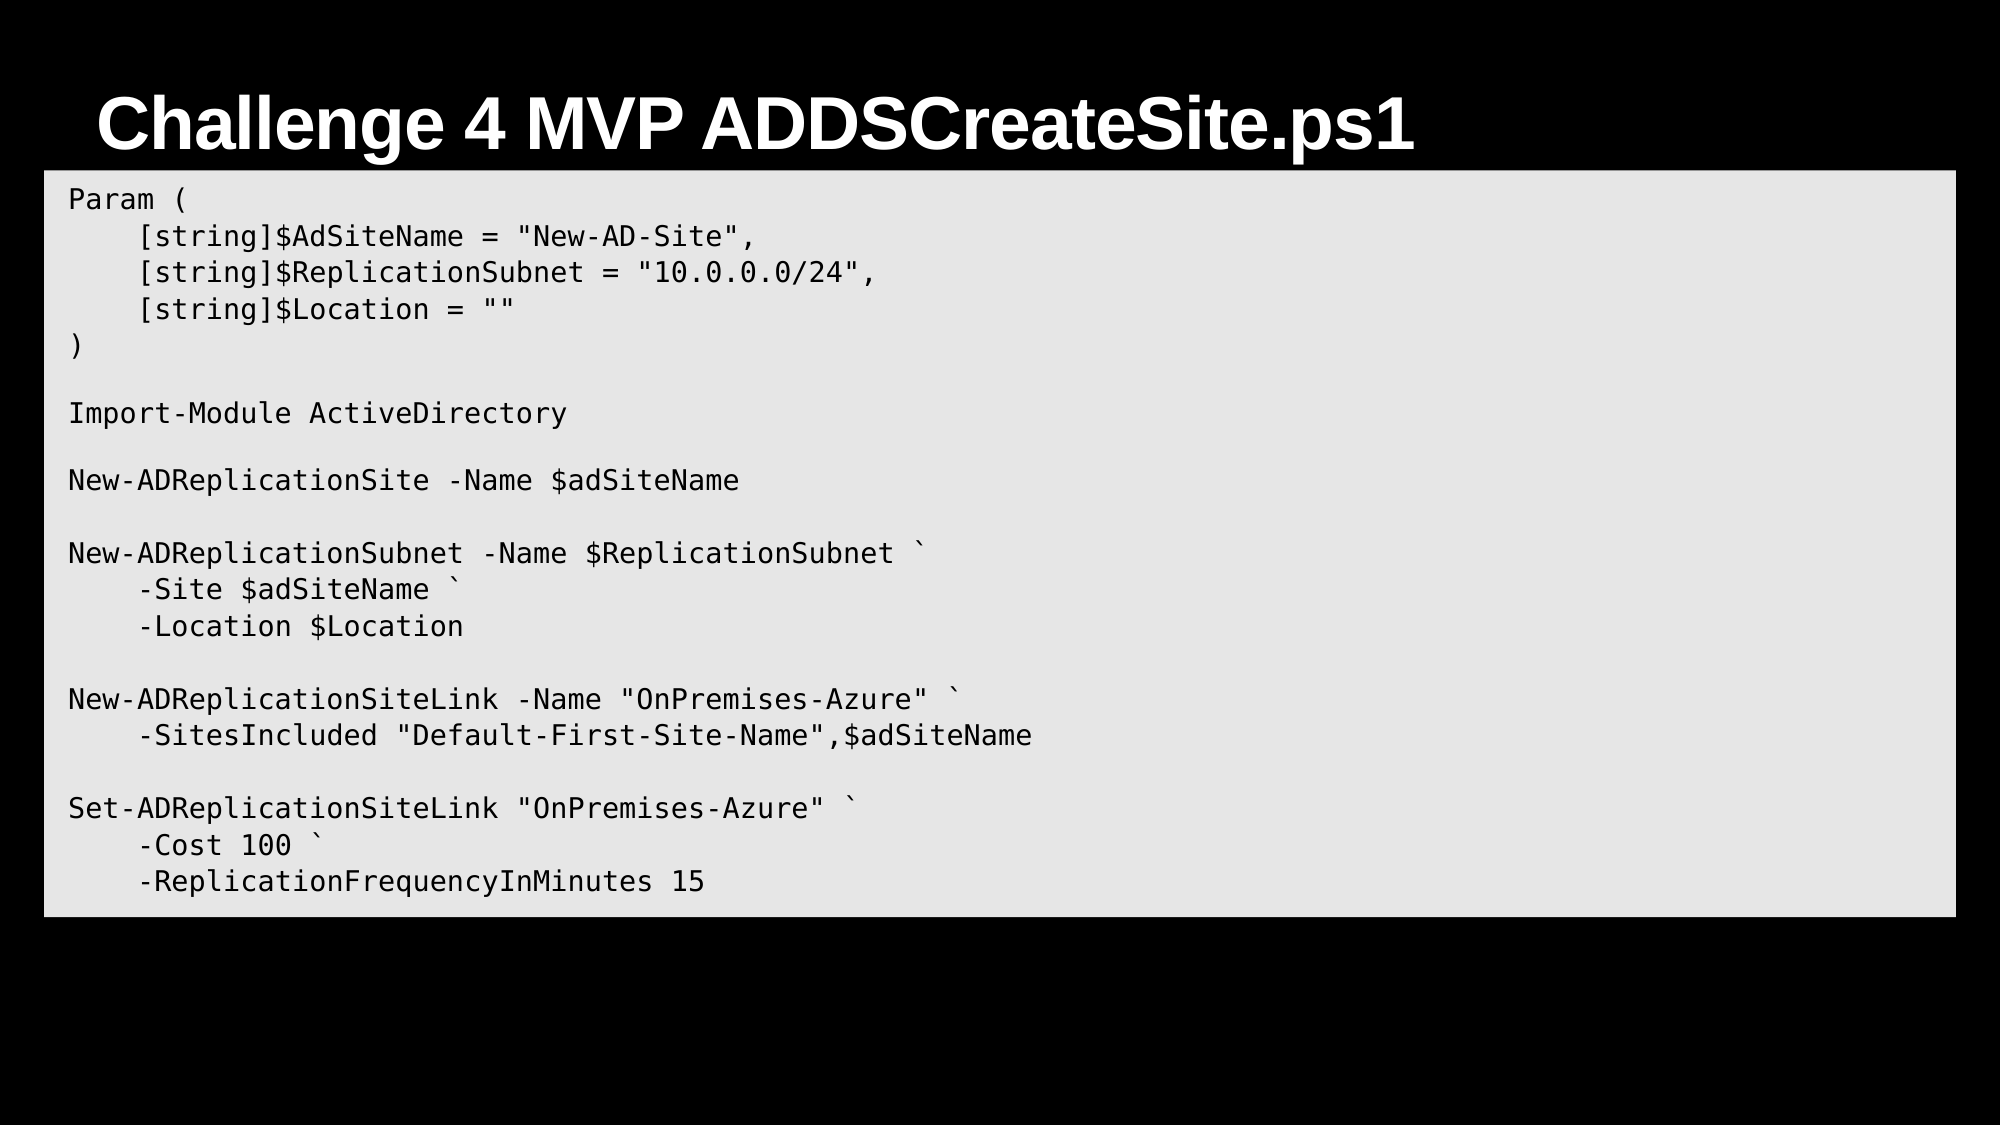

# Challenge 4 MVP ADDSCreateSite.ps1
Param (
    [string]$AdSiteName = "New-AD-Site",
    [string]$ReplicationSubnet = "10.0.0.0/24",
    [string]$Location = ""
)
Import-Module ActiveDirectory
New-ADReplicationSite -Name $adSiteName

New-ADReplicationSubnet -Name $ReplicationSubnet `
    -Site $adSiteName `
    -Location $Location

New-ADReplicationSiteLink -Name "OnPremises-Azure" `
    -SitesIncluded "Default-First-Site-Name",$adSiteName

Set-ADReplicationSiteLink "OnPremises-Azure" `
    -Cost 100 `
    -ReplicationFrequencyInMinutes 15